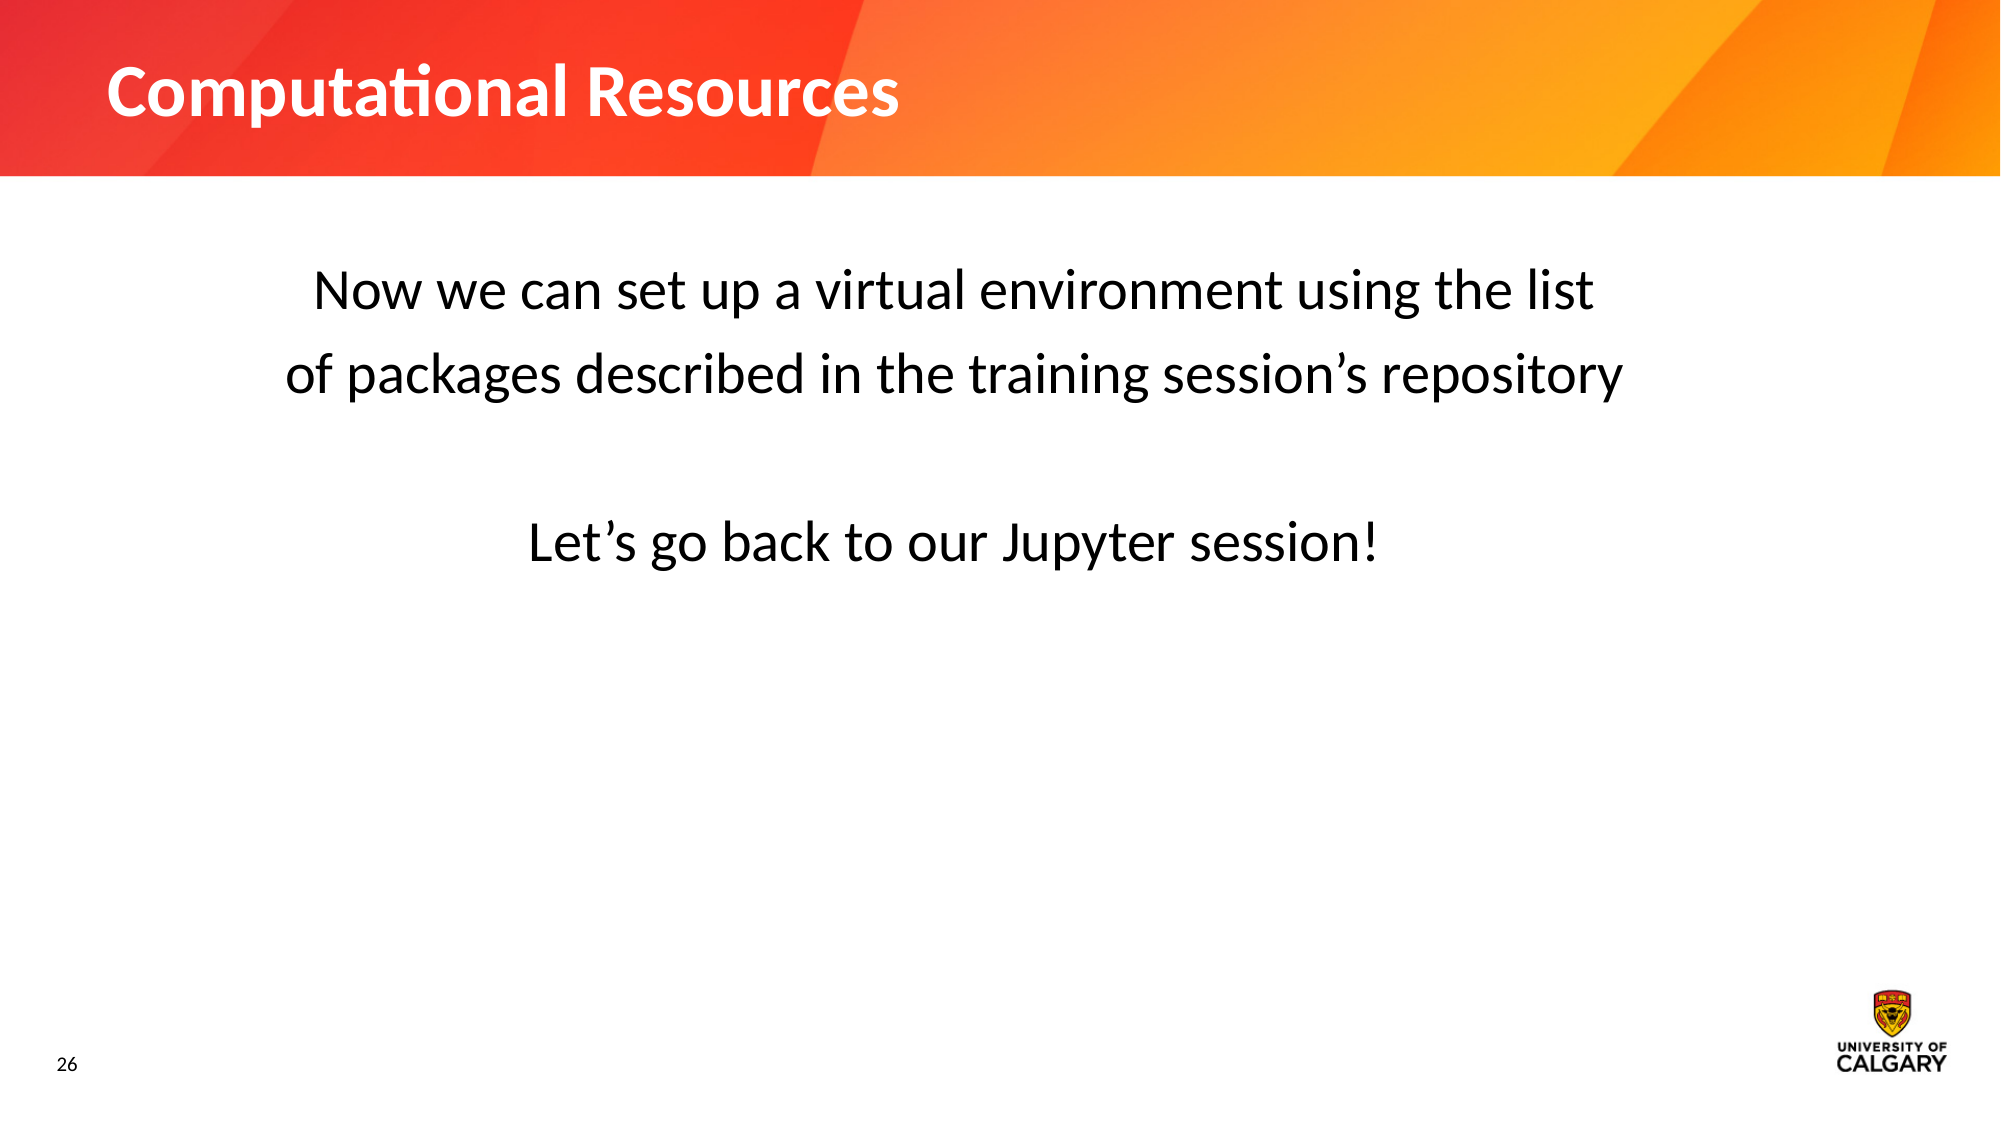

# Computational Resources
Now we can set up a virtual environment using the list
of packages described in the training session’s repository

Let’s go back to our Jupyter session!
26